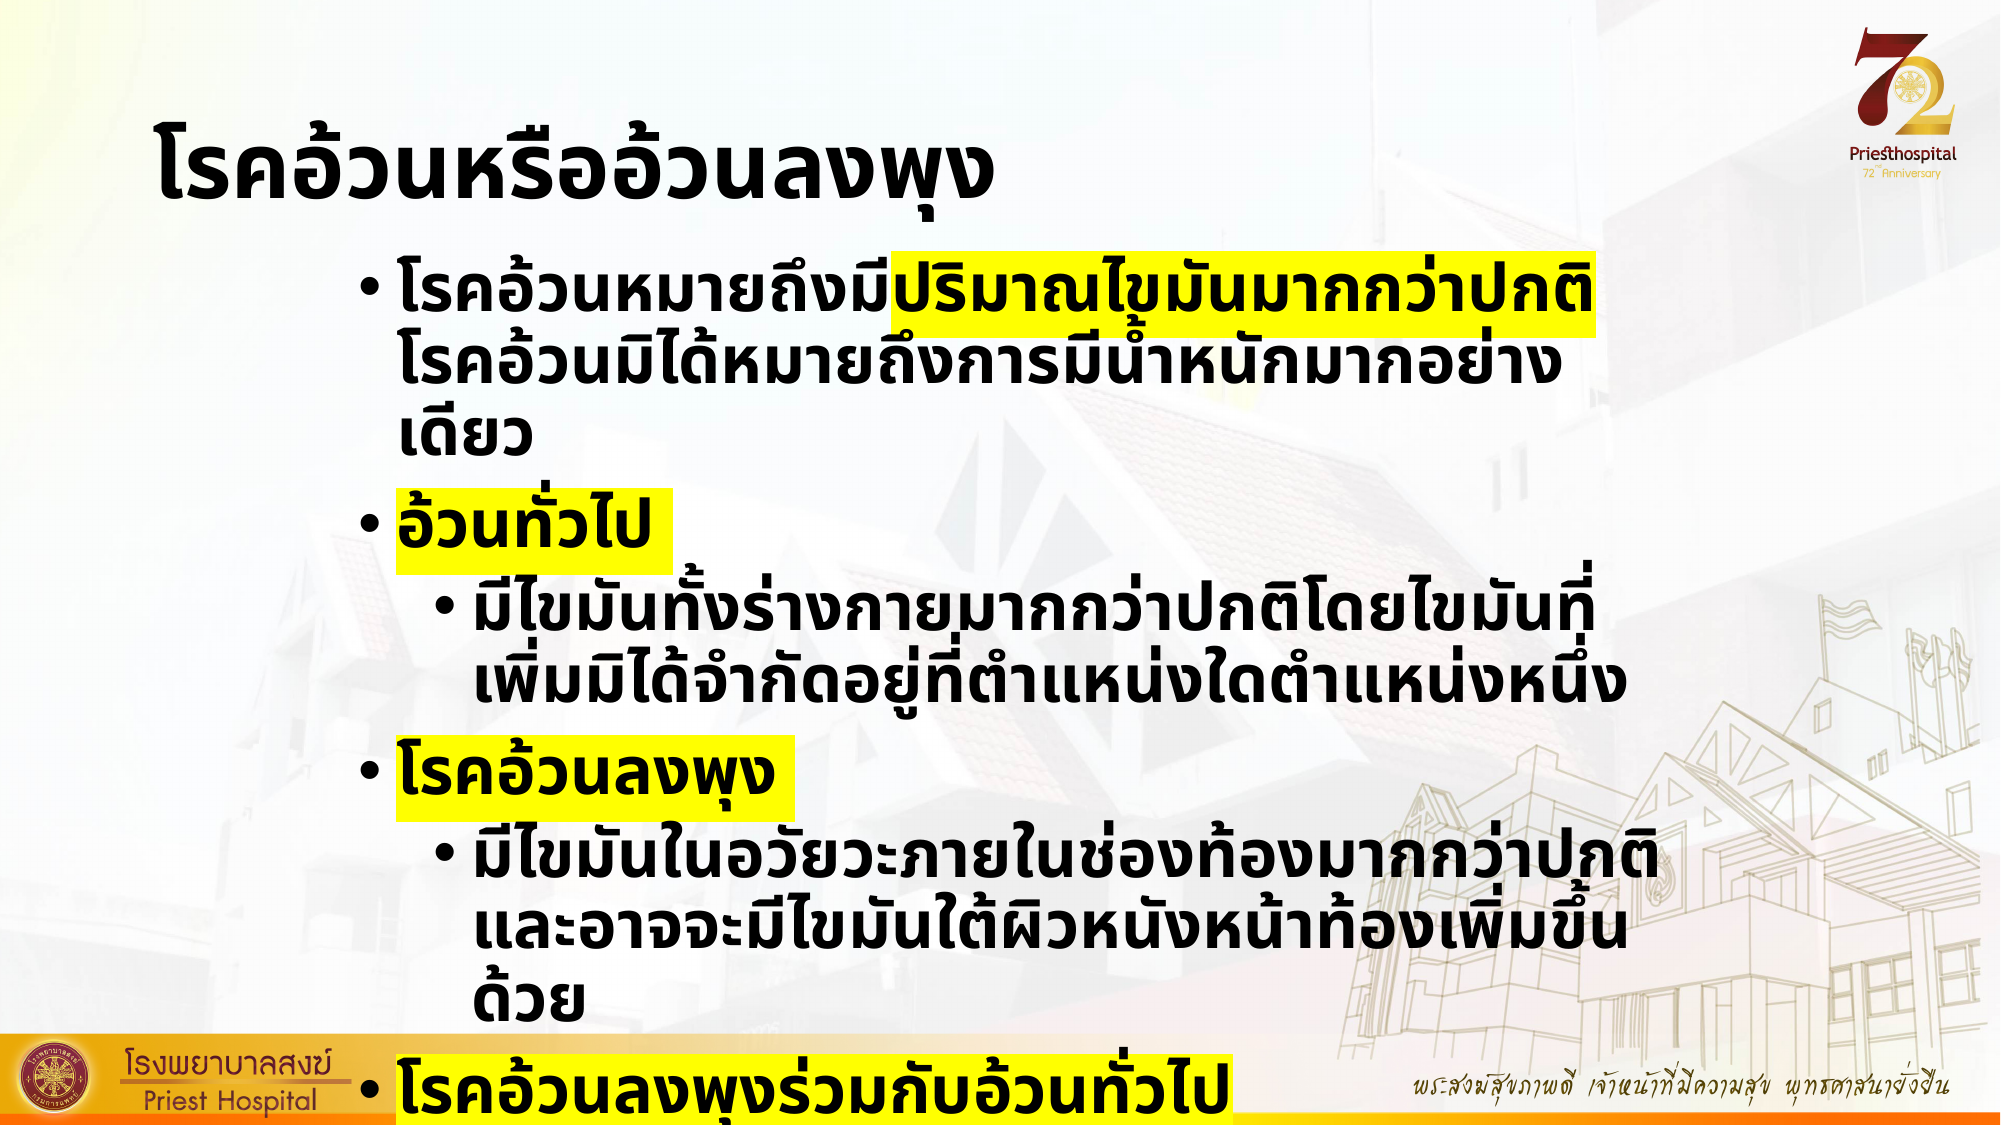

# โรคอ้วนหรืออ้วนลงพุง
โรคอ้วนหมายถึงมีปริมาณไขมันมากกว่าปกติ โรคอ้วนมิได้หมายถึงการมีน้ำหนักมากอย่างเดียว
อ้วนทั่วไป
มีไขมันทั้งร่างกายมากกว่าปกติโดยไขมันที่เพิ่มมิได้จำกัดอยู่ที่ตำแหน่งใดตำแหน่งหนึ่ง
โรคอ้วนลงพุง
มีไขมันในอวัยวะภายในช่องท้องมากกว่าปกติ และอาจจะมีไขมันใต้ผิวหนังหน้าท้องเพิ่มขึ้นด้วย
โรคอ้วนลงพุงร่วมกับอ้วนทั่วไป
มีไขมันมากทั้งตัวและอวัยวะภายในช่องท้อง